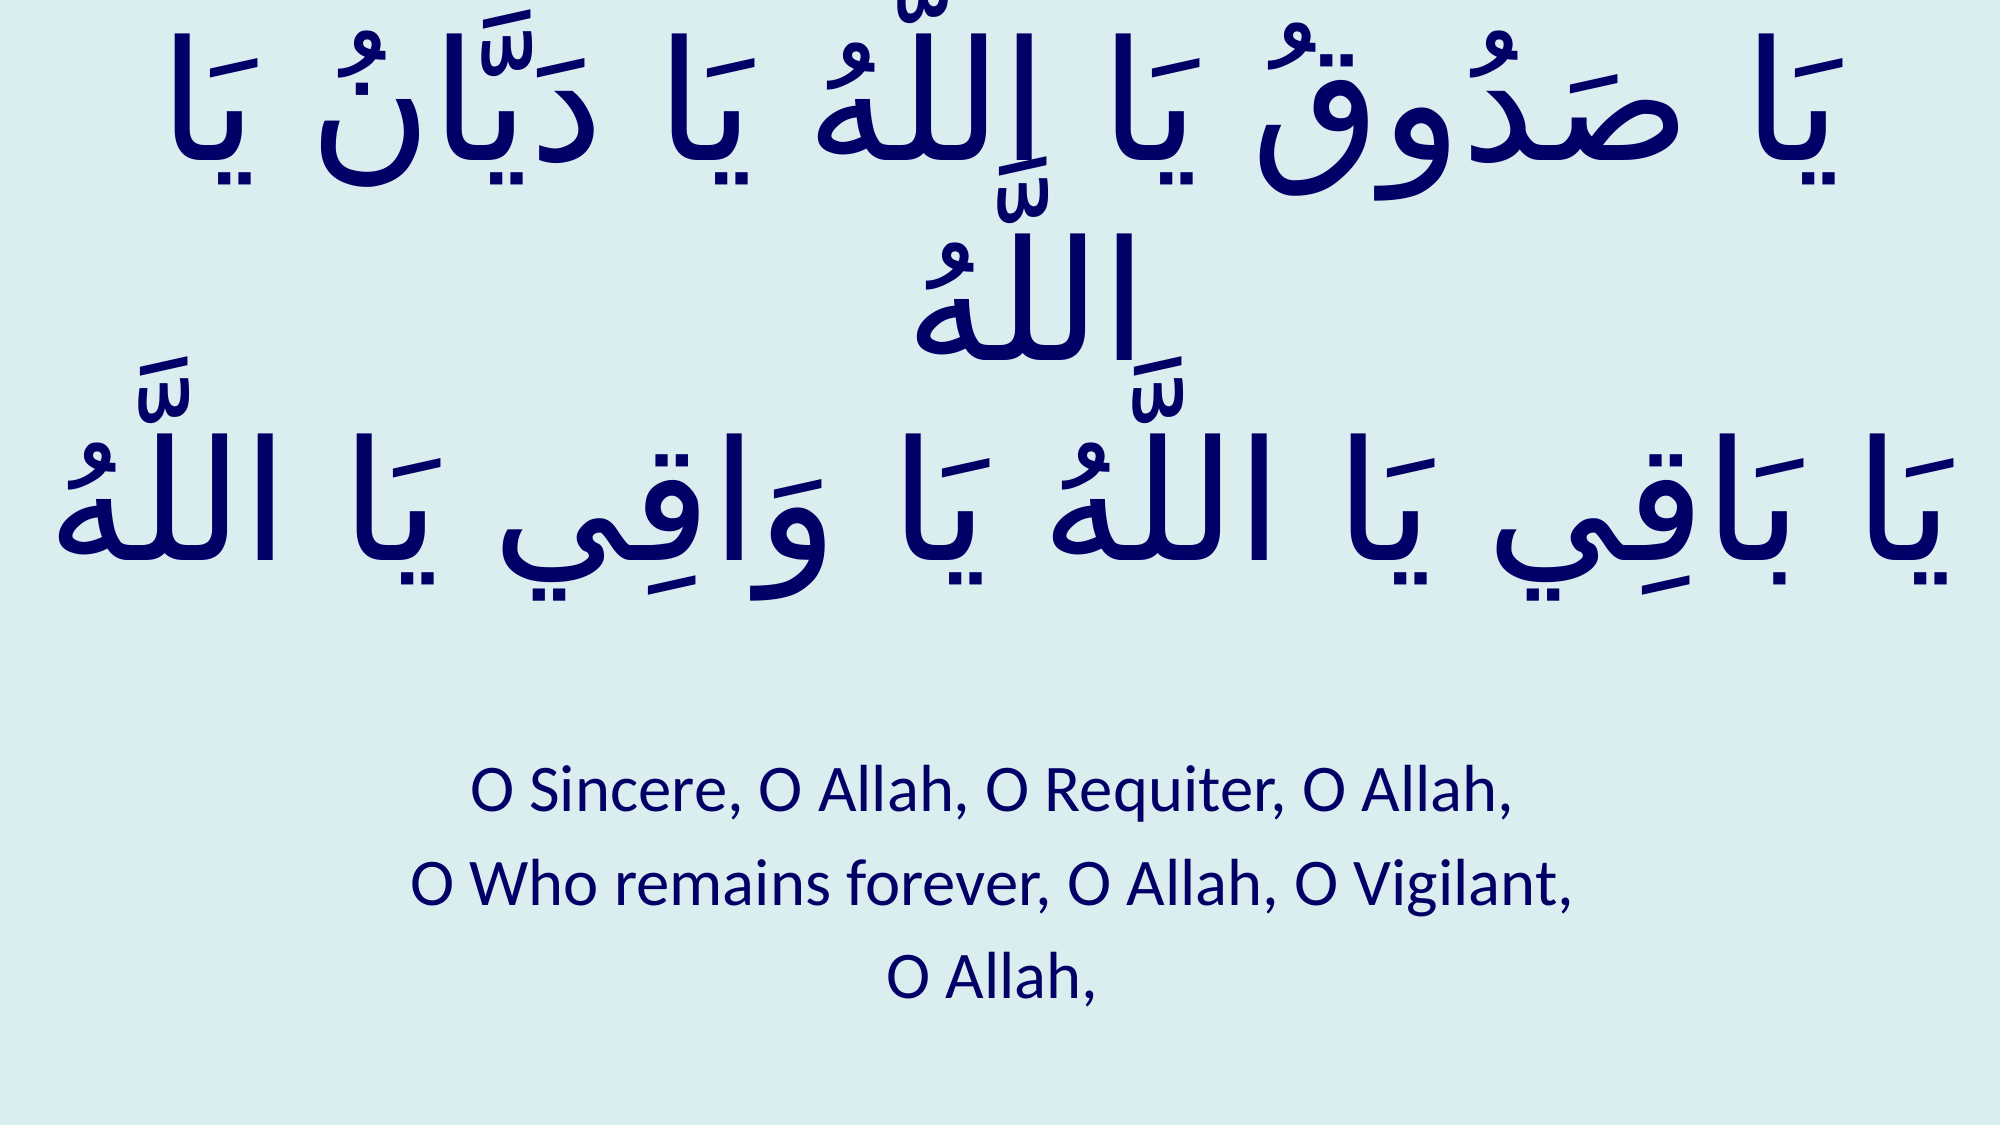

# يَا صَدُوقُ يَا اللَّهُ يَا دَيَّانُ يَا اللَّهُ يَا بَاقِي يَا اللَّهُ يَا وَاقِي يَا اللَّهُ‏
O Sincere, O Allah, O Requiter, O Allah,
O Who remains forever, O Allah, O Vigilant,
O Allah,